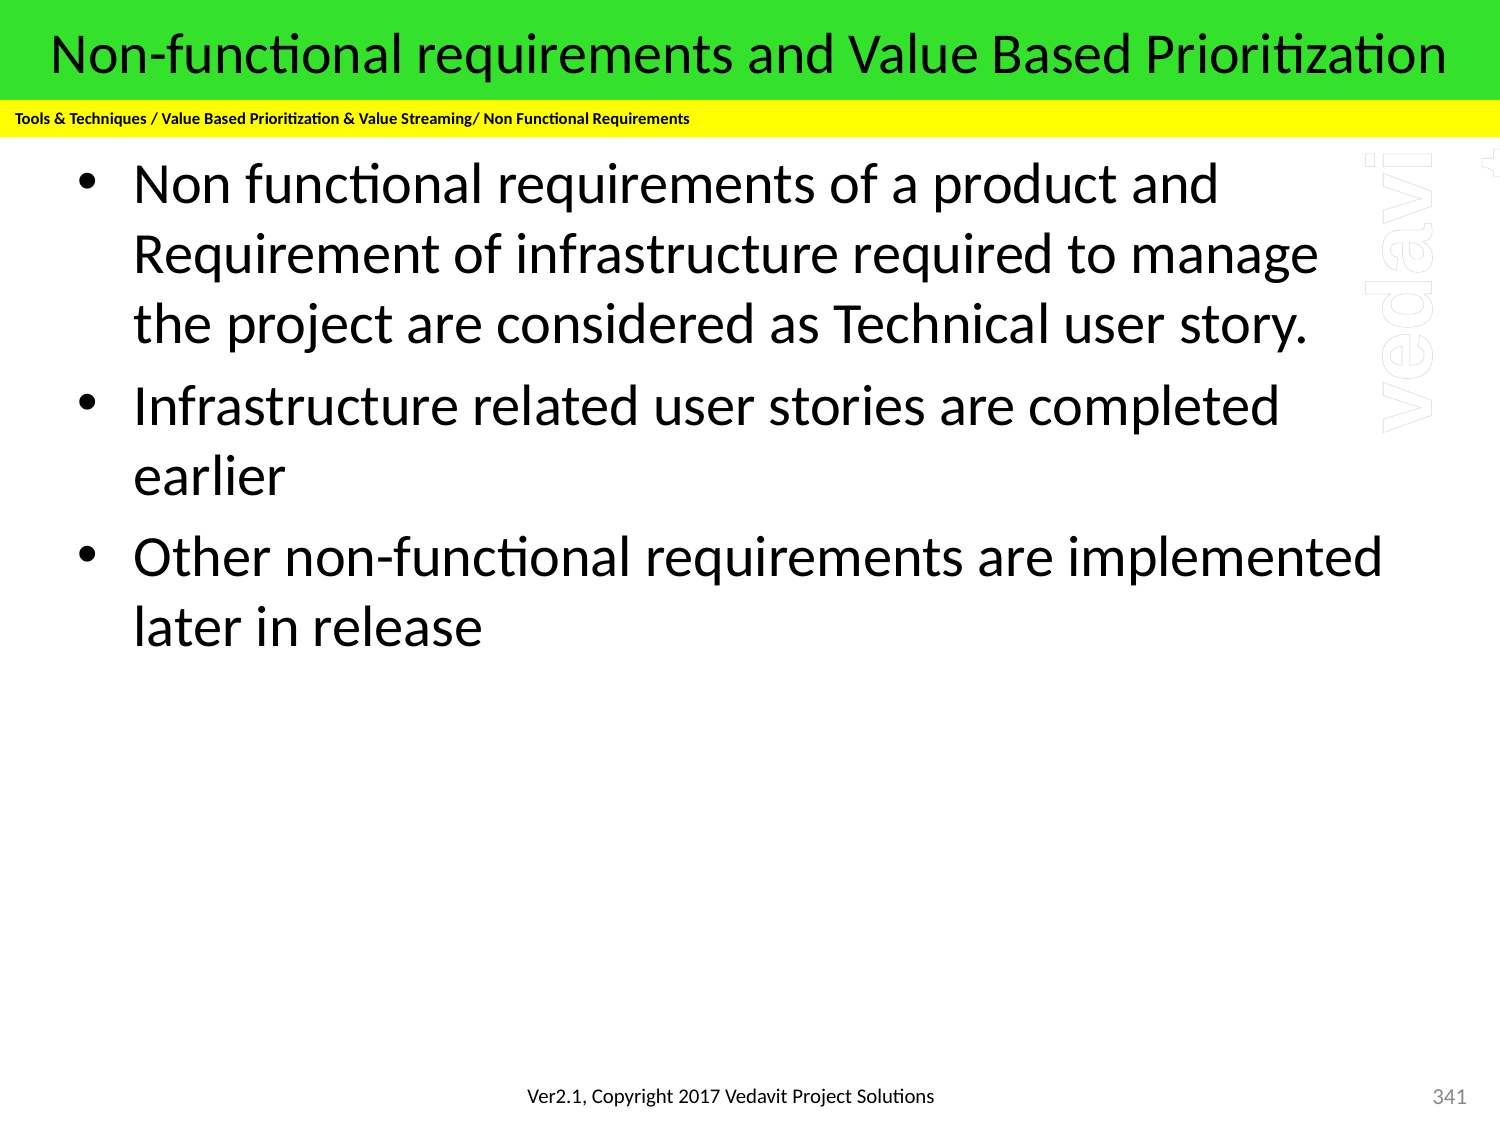

# Non-functional requirements and Value Based Prioritization
Tools & Techniques / Value Based Prioritization & Value Streaming/ Non Functional Requirements

Non functional requirements of a product and Requirement of infrastructure required to manage the project are considered as Technical user story.
Infrastructure related user stories are completed earlier
Other non-functional requirements are implemented later in release
341